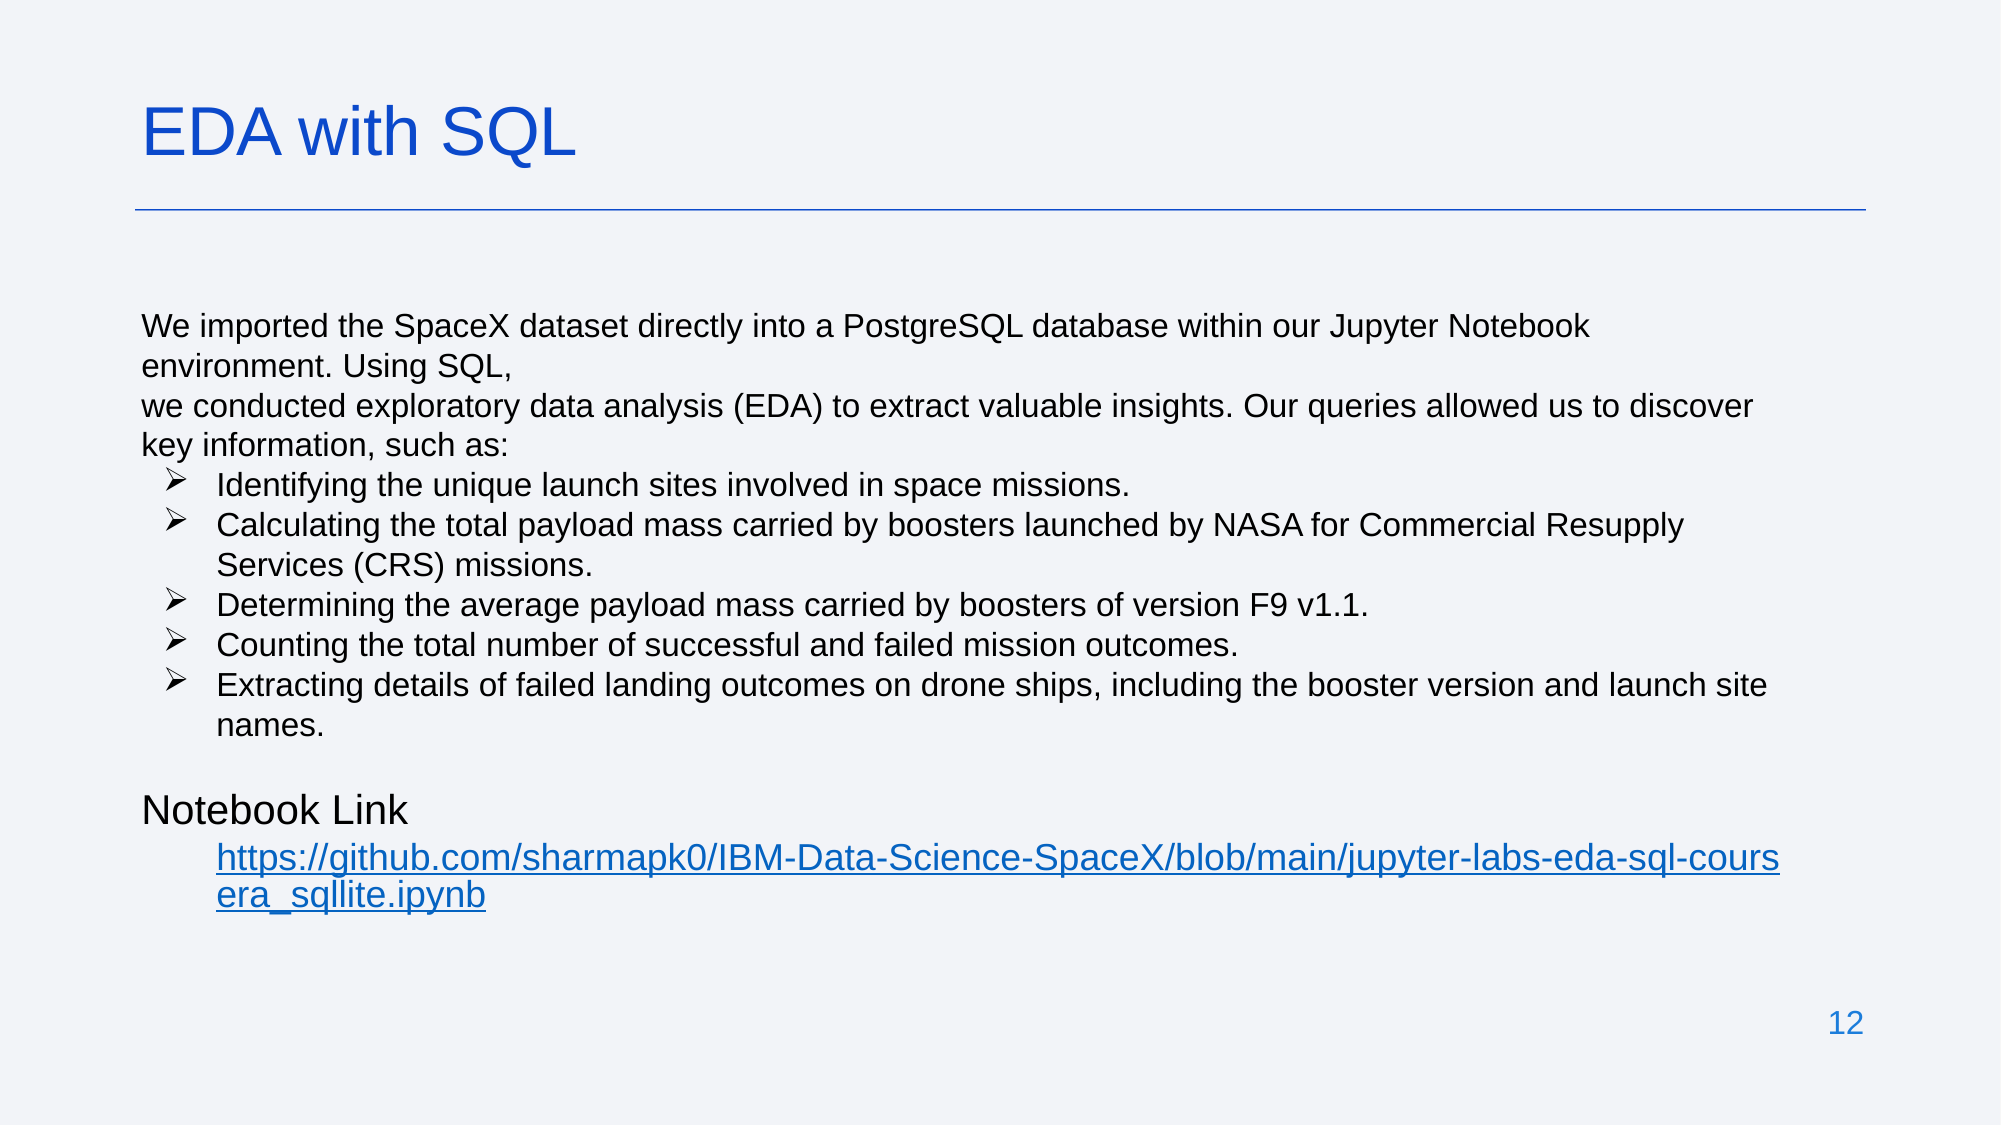

EDA with SQL
We imported the SpaceX dataset directly into a PostgreSQL database within our Jupyter Notebook environment. Using SQL,
we conducted exploratory data analysis (EDA) to extract valuable insights. Our queries allowed us to discover key information, such as:
Identifying the unique launch sites involved in space missions.
Calculating the total payload mass carried by boosters launched by NASA for Commercial Resupply Services (CRS) missions.
Determining the average payload mass carried by boosters of version F9 v1.1.
Counting the total number of successful and failed mission outcomes.
Extracting details of failed landing outcomes on drone ships, including the booster version and launch site names.

Notebook Link
https://github.com/sharmapk0/IBM-Data-Science-SpaceX/blob/main/jupyter-labs-eda-sql-coursera_sqllite.ipynb

12